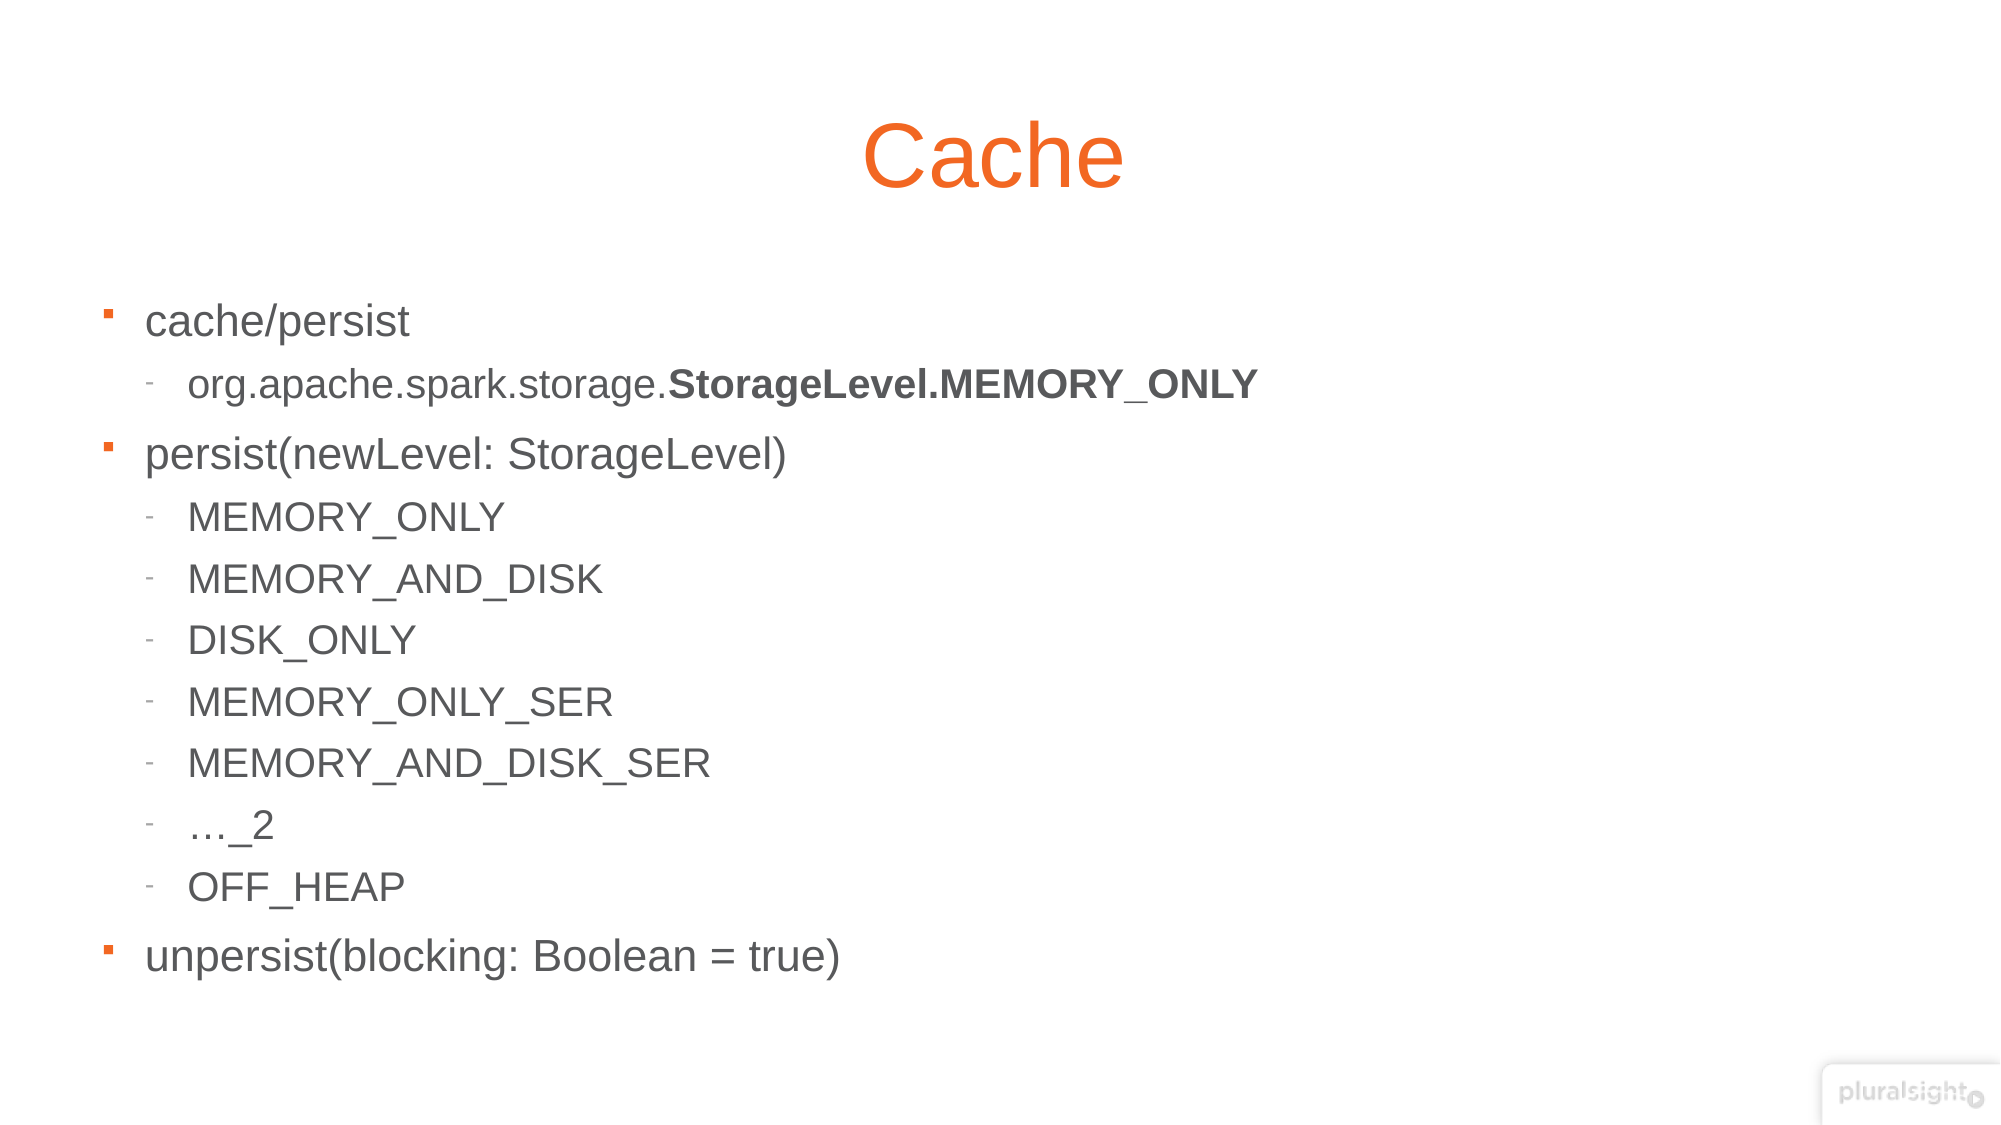

# Cache
cache/persist
org.apache.spark.storage.StorageLevel.MEMORY_ONLY
persist(newLevel: StorageLevel)
MEMORY_ONLY
MEMORY_AND_DISK
DISK_ONLY
MEMORY_ONLY_SER
MEMORY_AND_DISK_SER
…_2
OFF_HEAP
unpersist(blocking: Boolean = true)